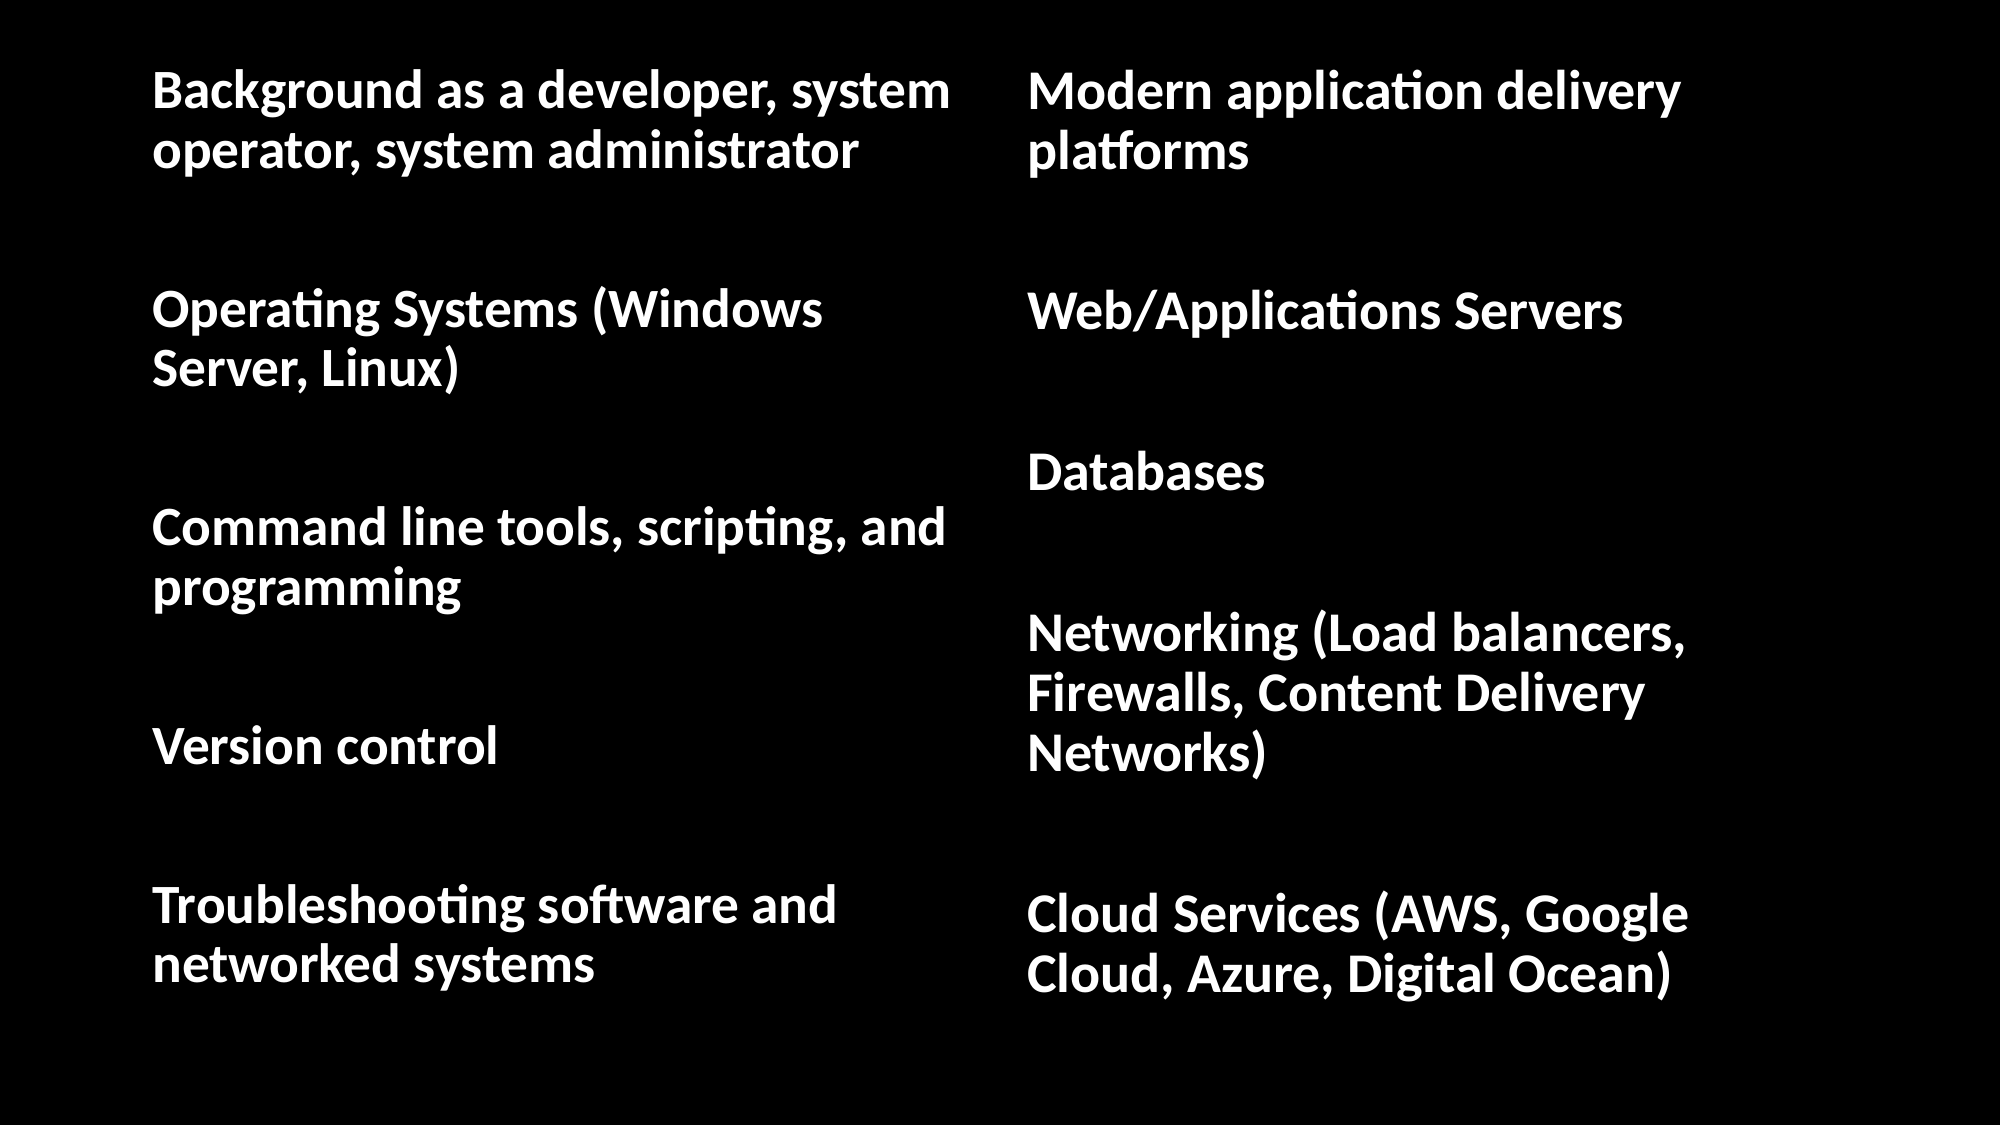

Background as a developer, system operator, system administrator

Operating Systems (Windows Server, Linux)

Command line tools, scripting, and programming

Version control

Troubleshooting software and networked systems

Modern application delivery platforms

Web/Applications Servers

Databases

Networking (Load balancers, Firewalls, Content Delivery Networks)

Cloud Services (AWS, Google Cloud, Azure, Digital Ocean)